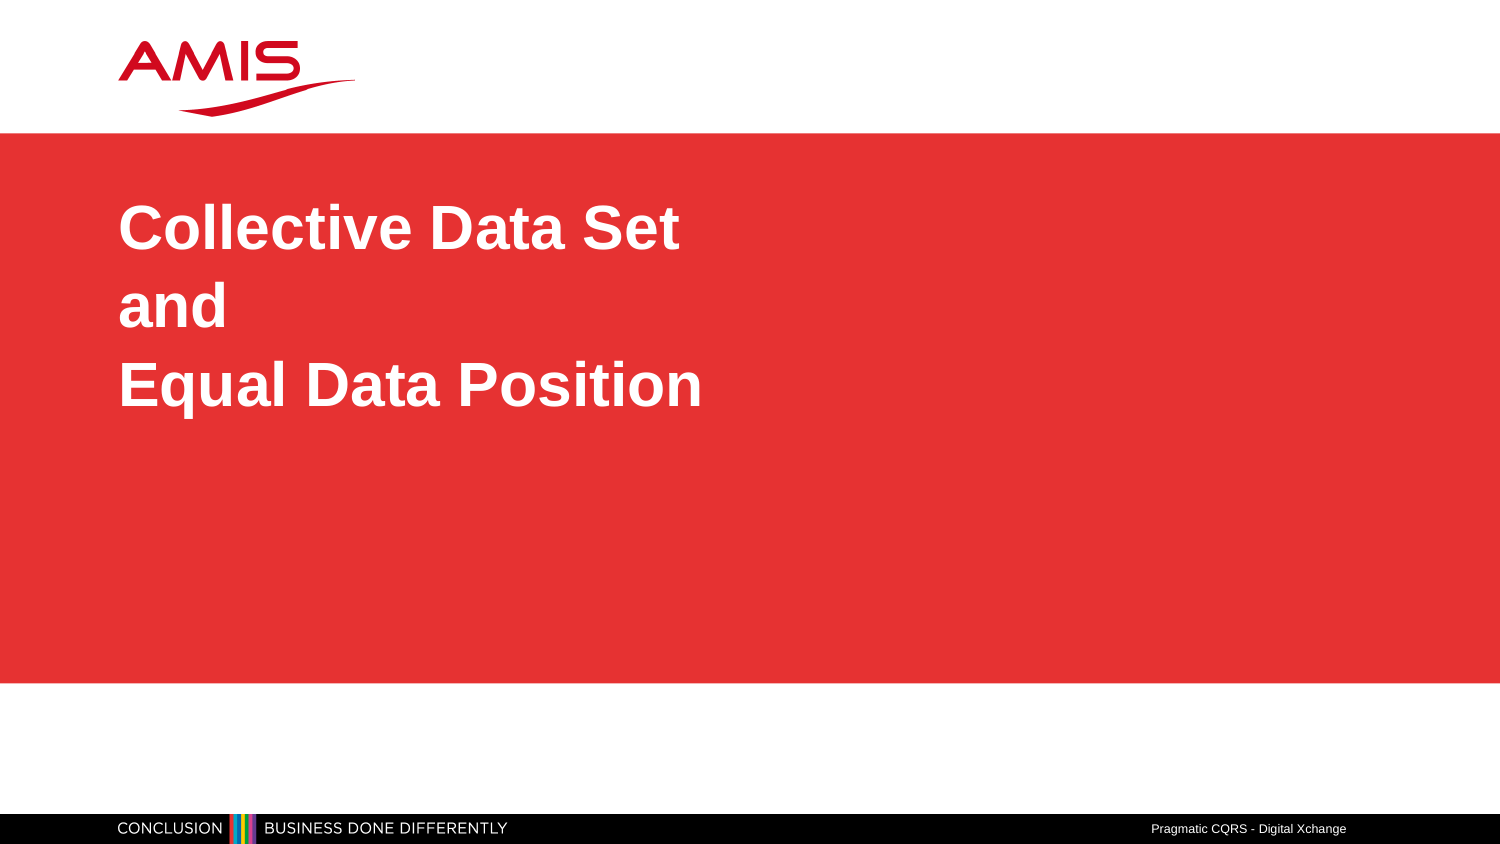

# Collective Data Set and Equal Data Position
Pragmatic CQRS - Digital Xchange